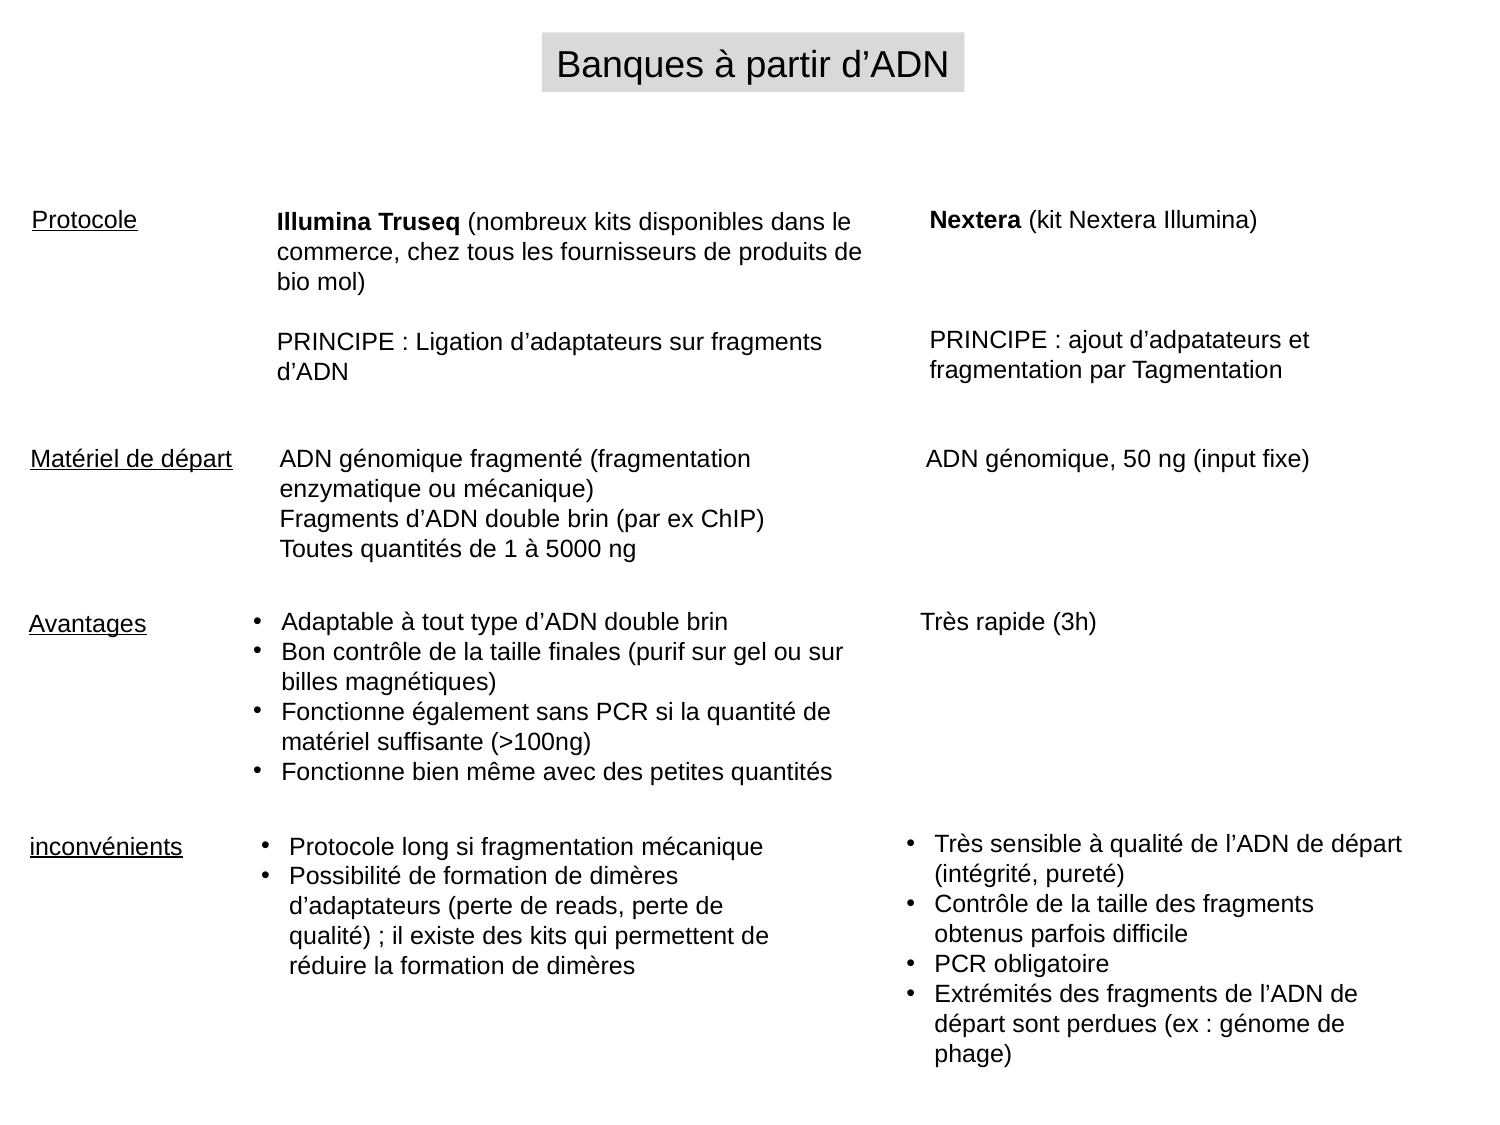

Banques à partir d’ADN
Protocole
Nextera (kit Nextera Illumina)

PRINCIPE : ajout d’adpatateurs et fragmentation par Tagmentation
Illumina Truseq (nombreux kits disponibles dans le commerce, chez tous les fournisseurs de produits de bio mol)

PRINCIPE : Ligation d’adaptateurs sur fragments d’ADN
Matériel de départ
ADN génomique fragmenté (fragmentation enzymatique ou mécanique)
Fragments d’ADN double brin (par ex ChIP)
Toutes quantités de 1 à 5000 ng
 ADN génomique, 50 ng (input fixe)
Très rapide (3h)
Adaptable à tout type d’ADN double brin
Bon contrôle de la taille finales (purif sur gel ou sur billes magnétiques)
Fonctionne également sans PCR si la quantité de matériel suffisante (>100ng)
Fonctionne bien même avec des petites quantités
Avantages
Très sensible à qualité de l’ADN de départ (intégrité, pureté)
Contrôle de la taille des fragments obtenus parfois difficile
PCR obligatoire
Extrémités des fragments de l’ADN de départ sont perdues (ex : génome de phage)
inconvénients
Protocole long si fragmentation mécanique
Possibilité de formation de dimères d’adaptateurs (perte de reads, perte de qualité) ; il existe des kits qui permettent de réduire la formation de dimères